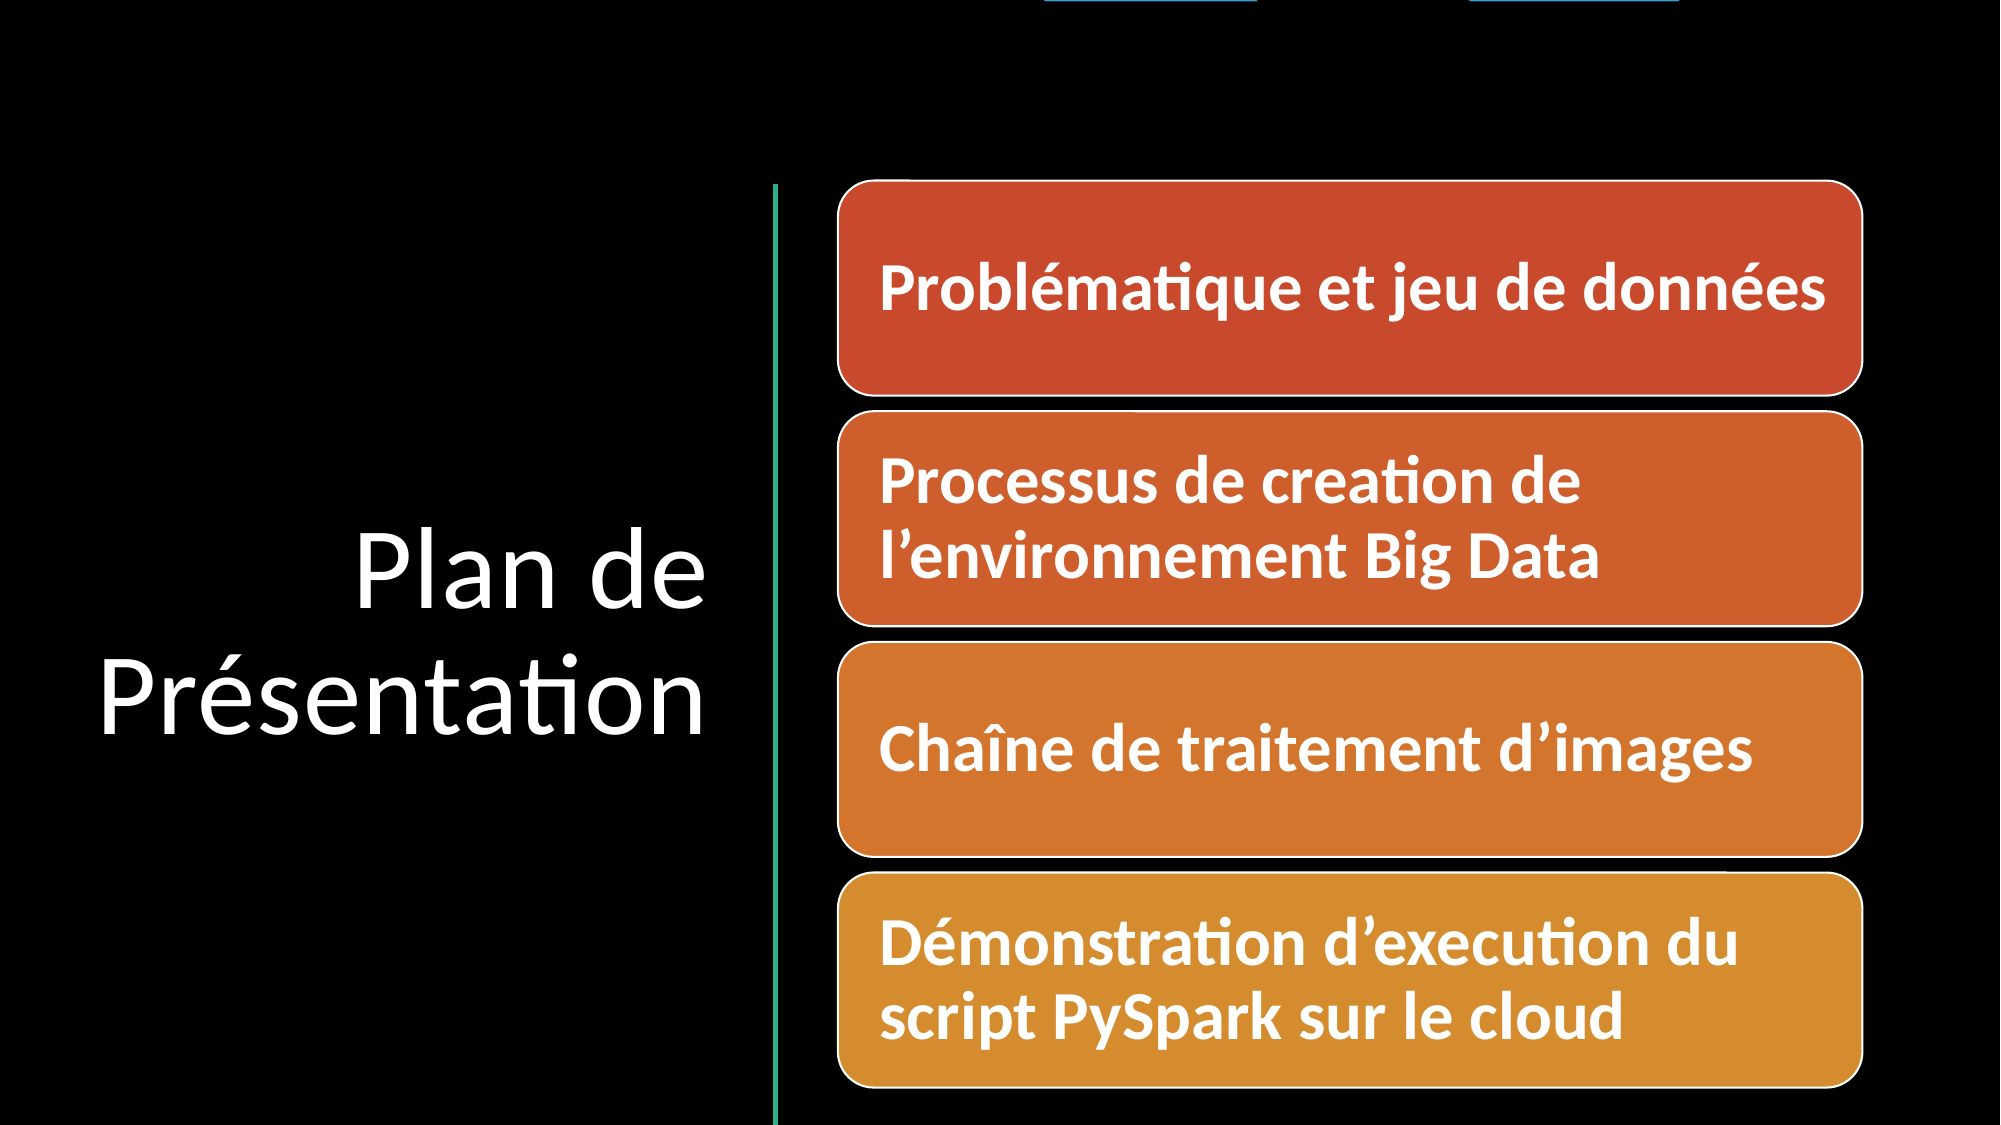

# Plan de Présentation
Problématique et jeu de données
Processus de creation de l’environnement Big Data
Chaîne de traitement d’images
Démonstration d’execution du script PySpark sur le cloud